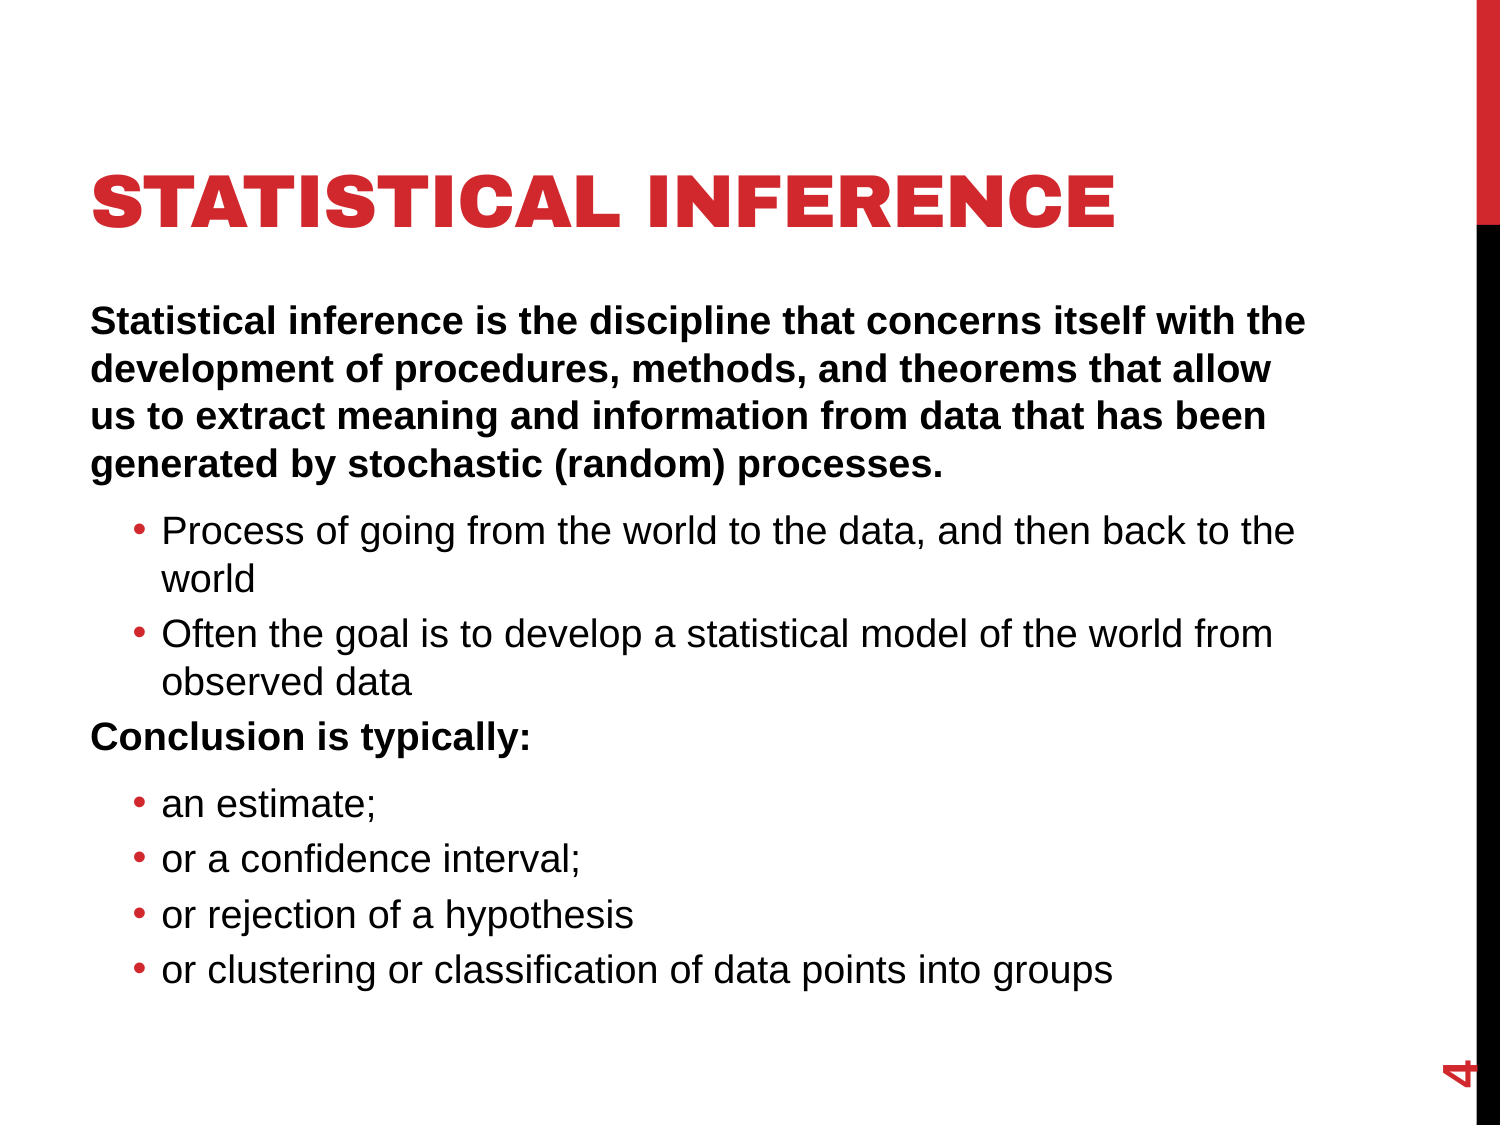

# Statistical Inference
Statistical inference is the discipline that concerns itself with the development of procedures, methods, and theorems that allow us to extract meaning and information from data that has been generated by stochastic (random) processes.
Process of going from the world to the data, and then back to the world
Often the goal is to develop a statistical model of the world from observed data
Conclusion is typically:
an estimate;
or a confidence interval;
or rejection of a hypothesis
or clustering or classification of data points into groups
4